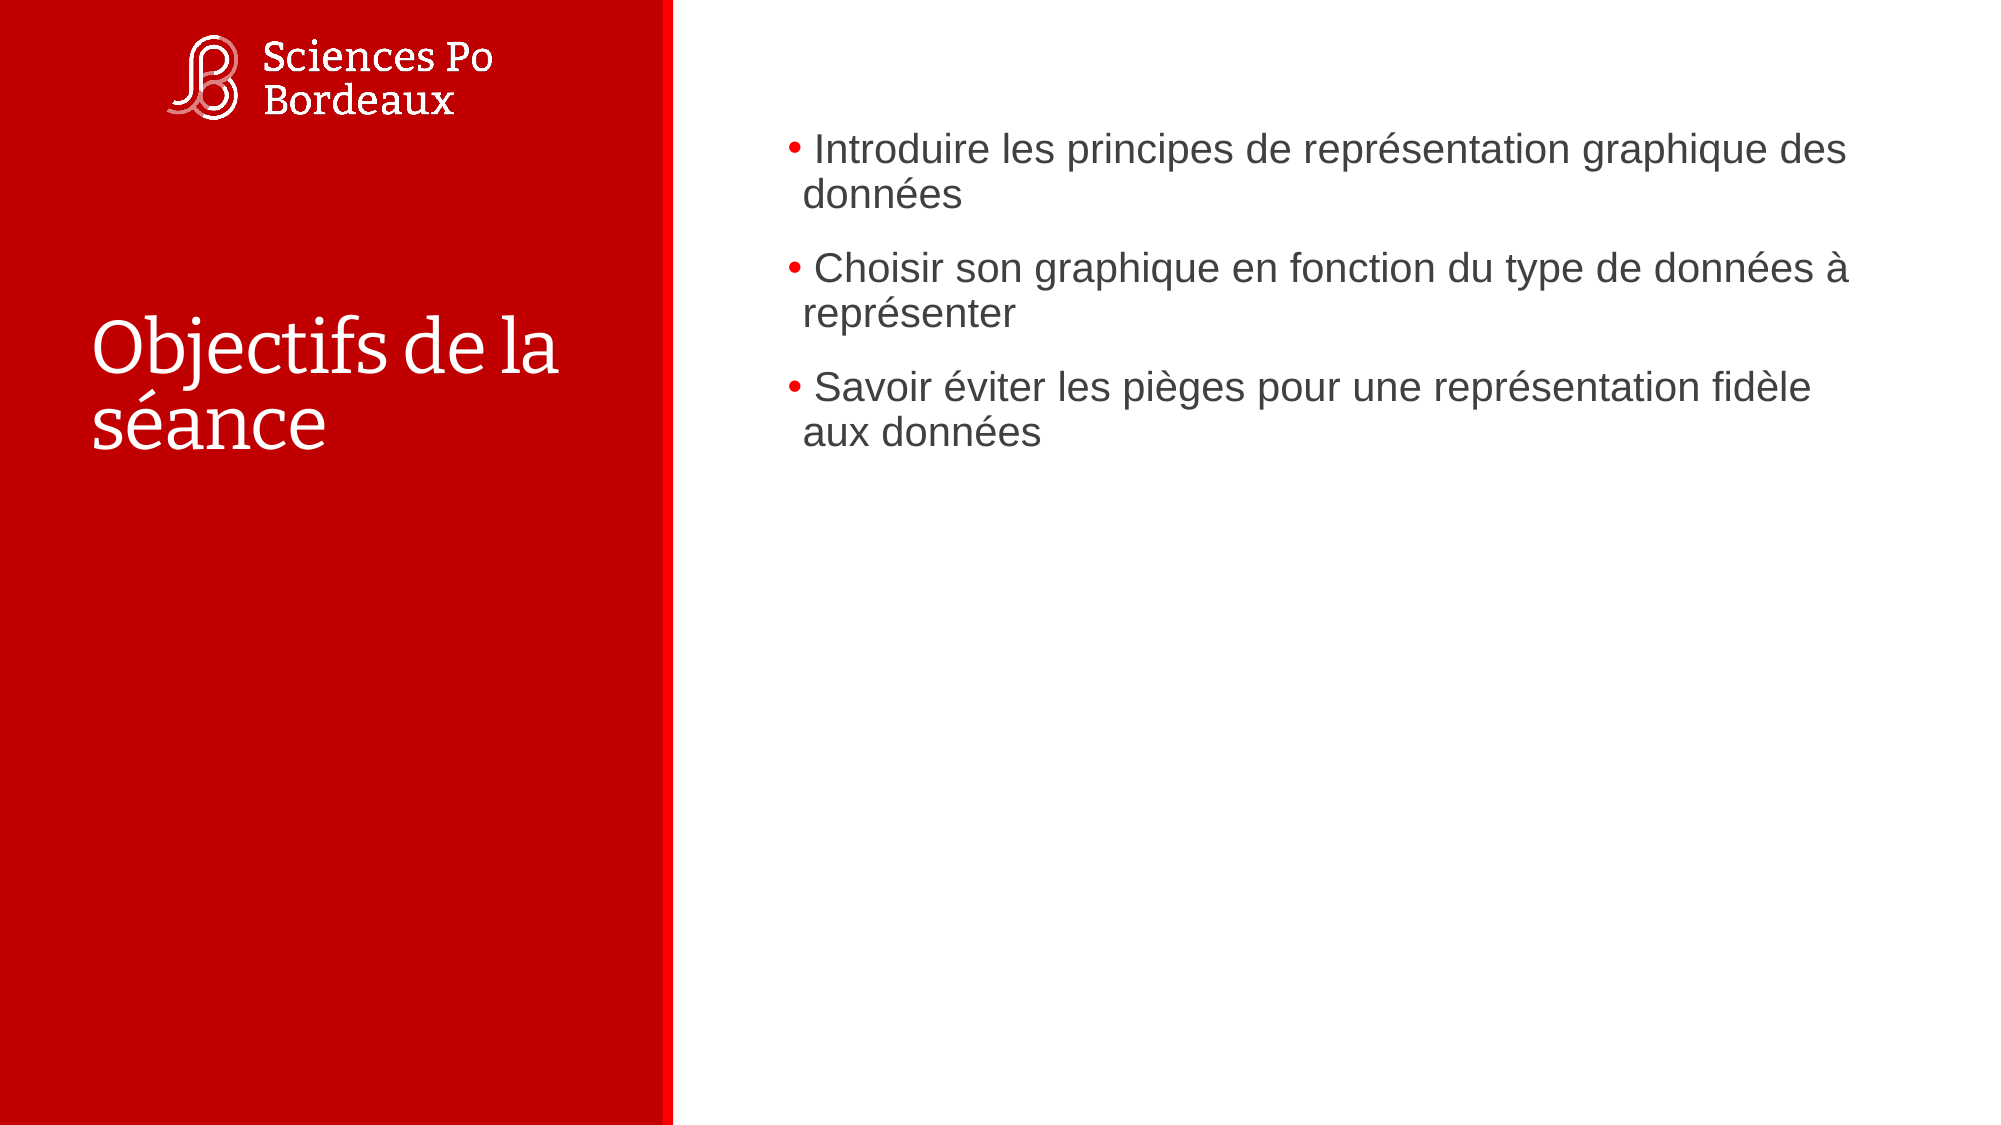

# Objectifs de la séance
 Introduire les principes de représentation graphique des données
 Choisir son graphique en fonction du type de données à représenter
 Savoir éviter les pièges pour une représentation fidèle aux données